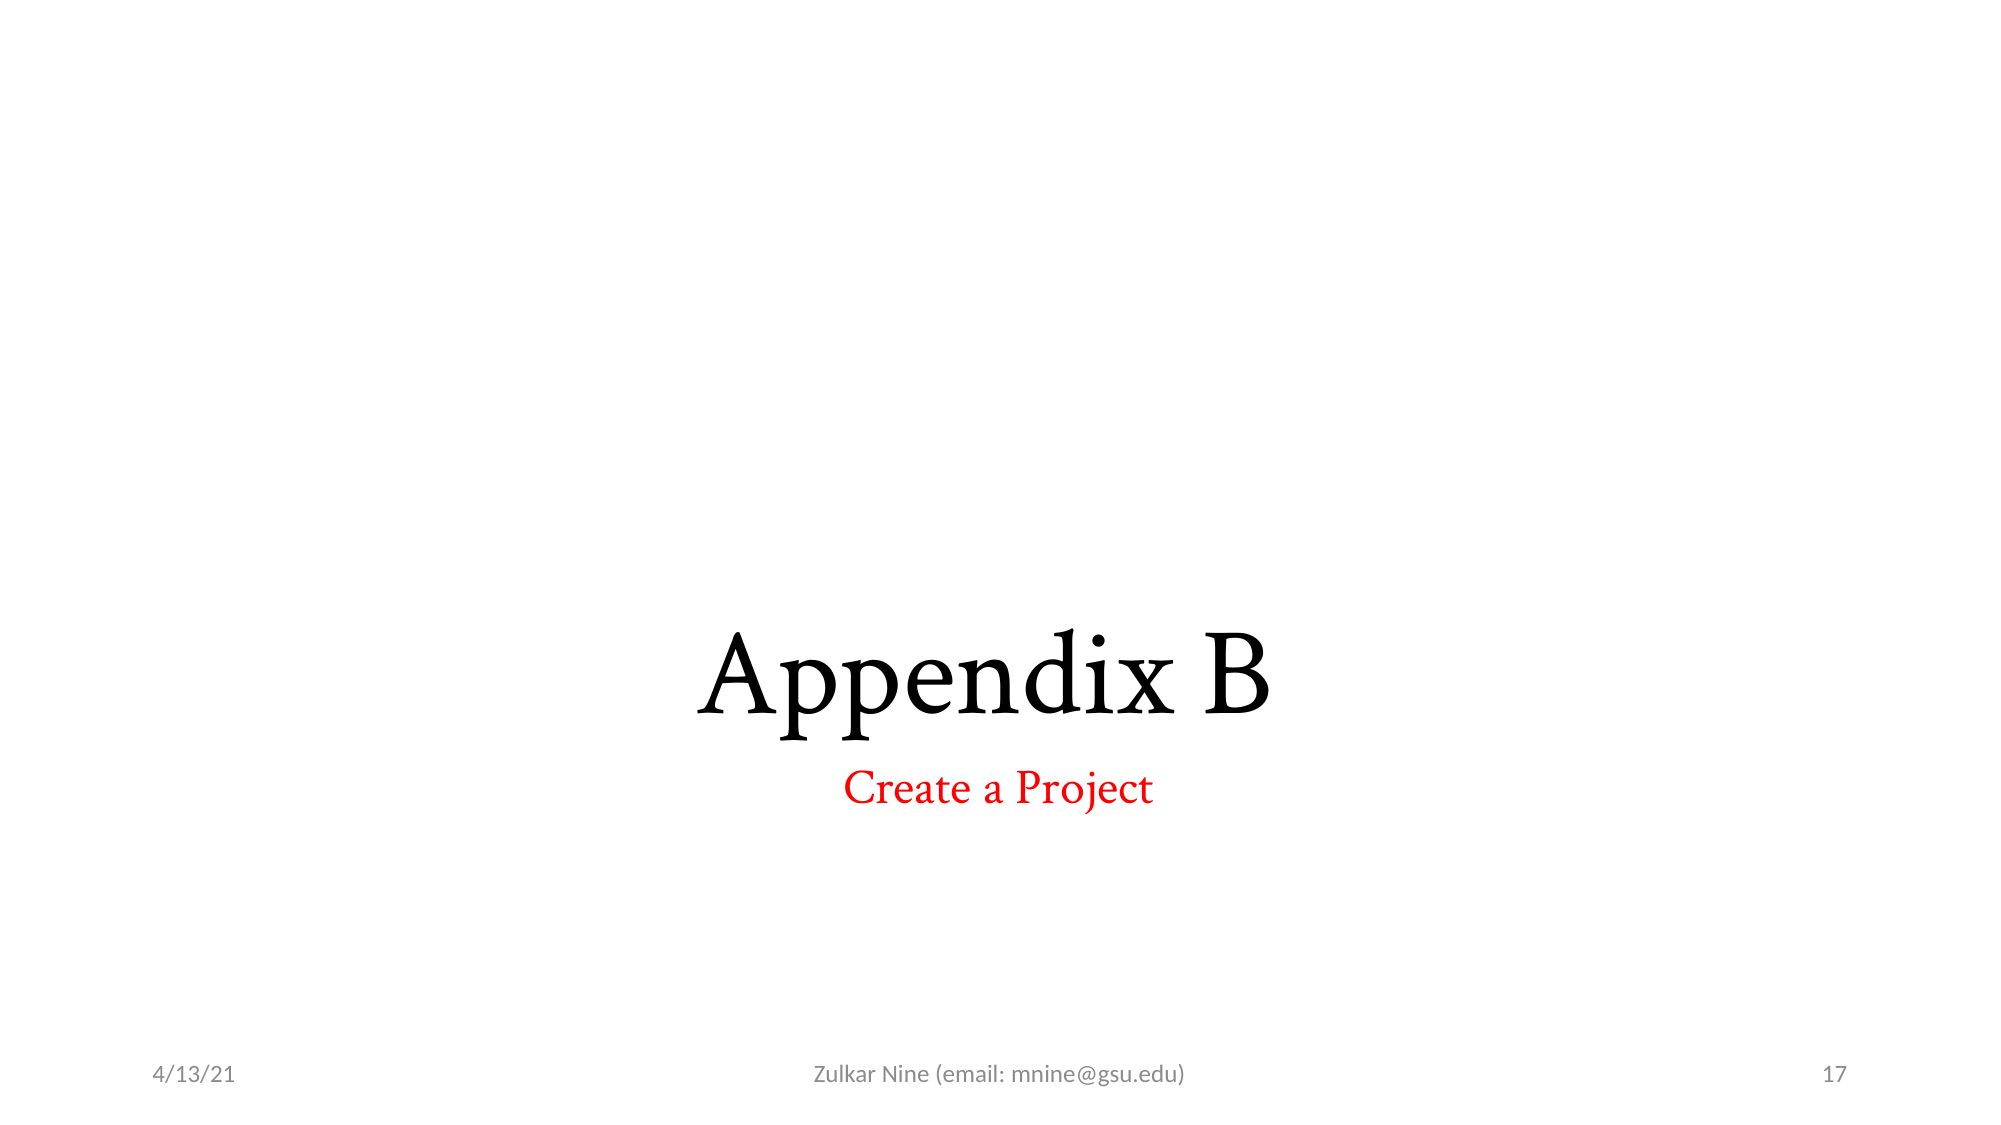

# Appendix B
Create a Project
4/13/21
Zulkar Nine (email: mnine@gsu.edu)
17